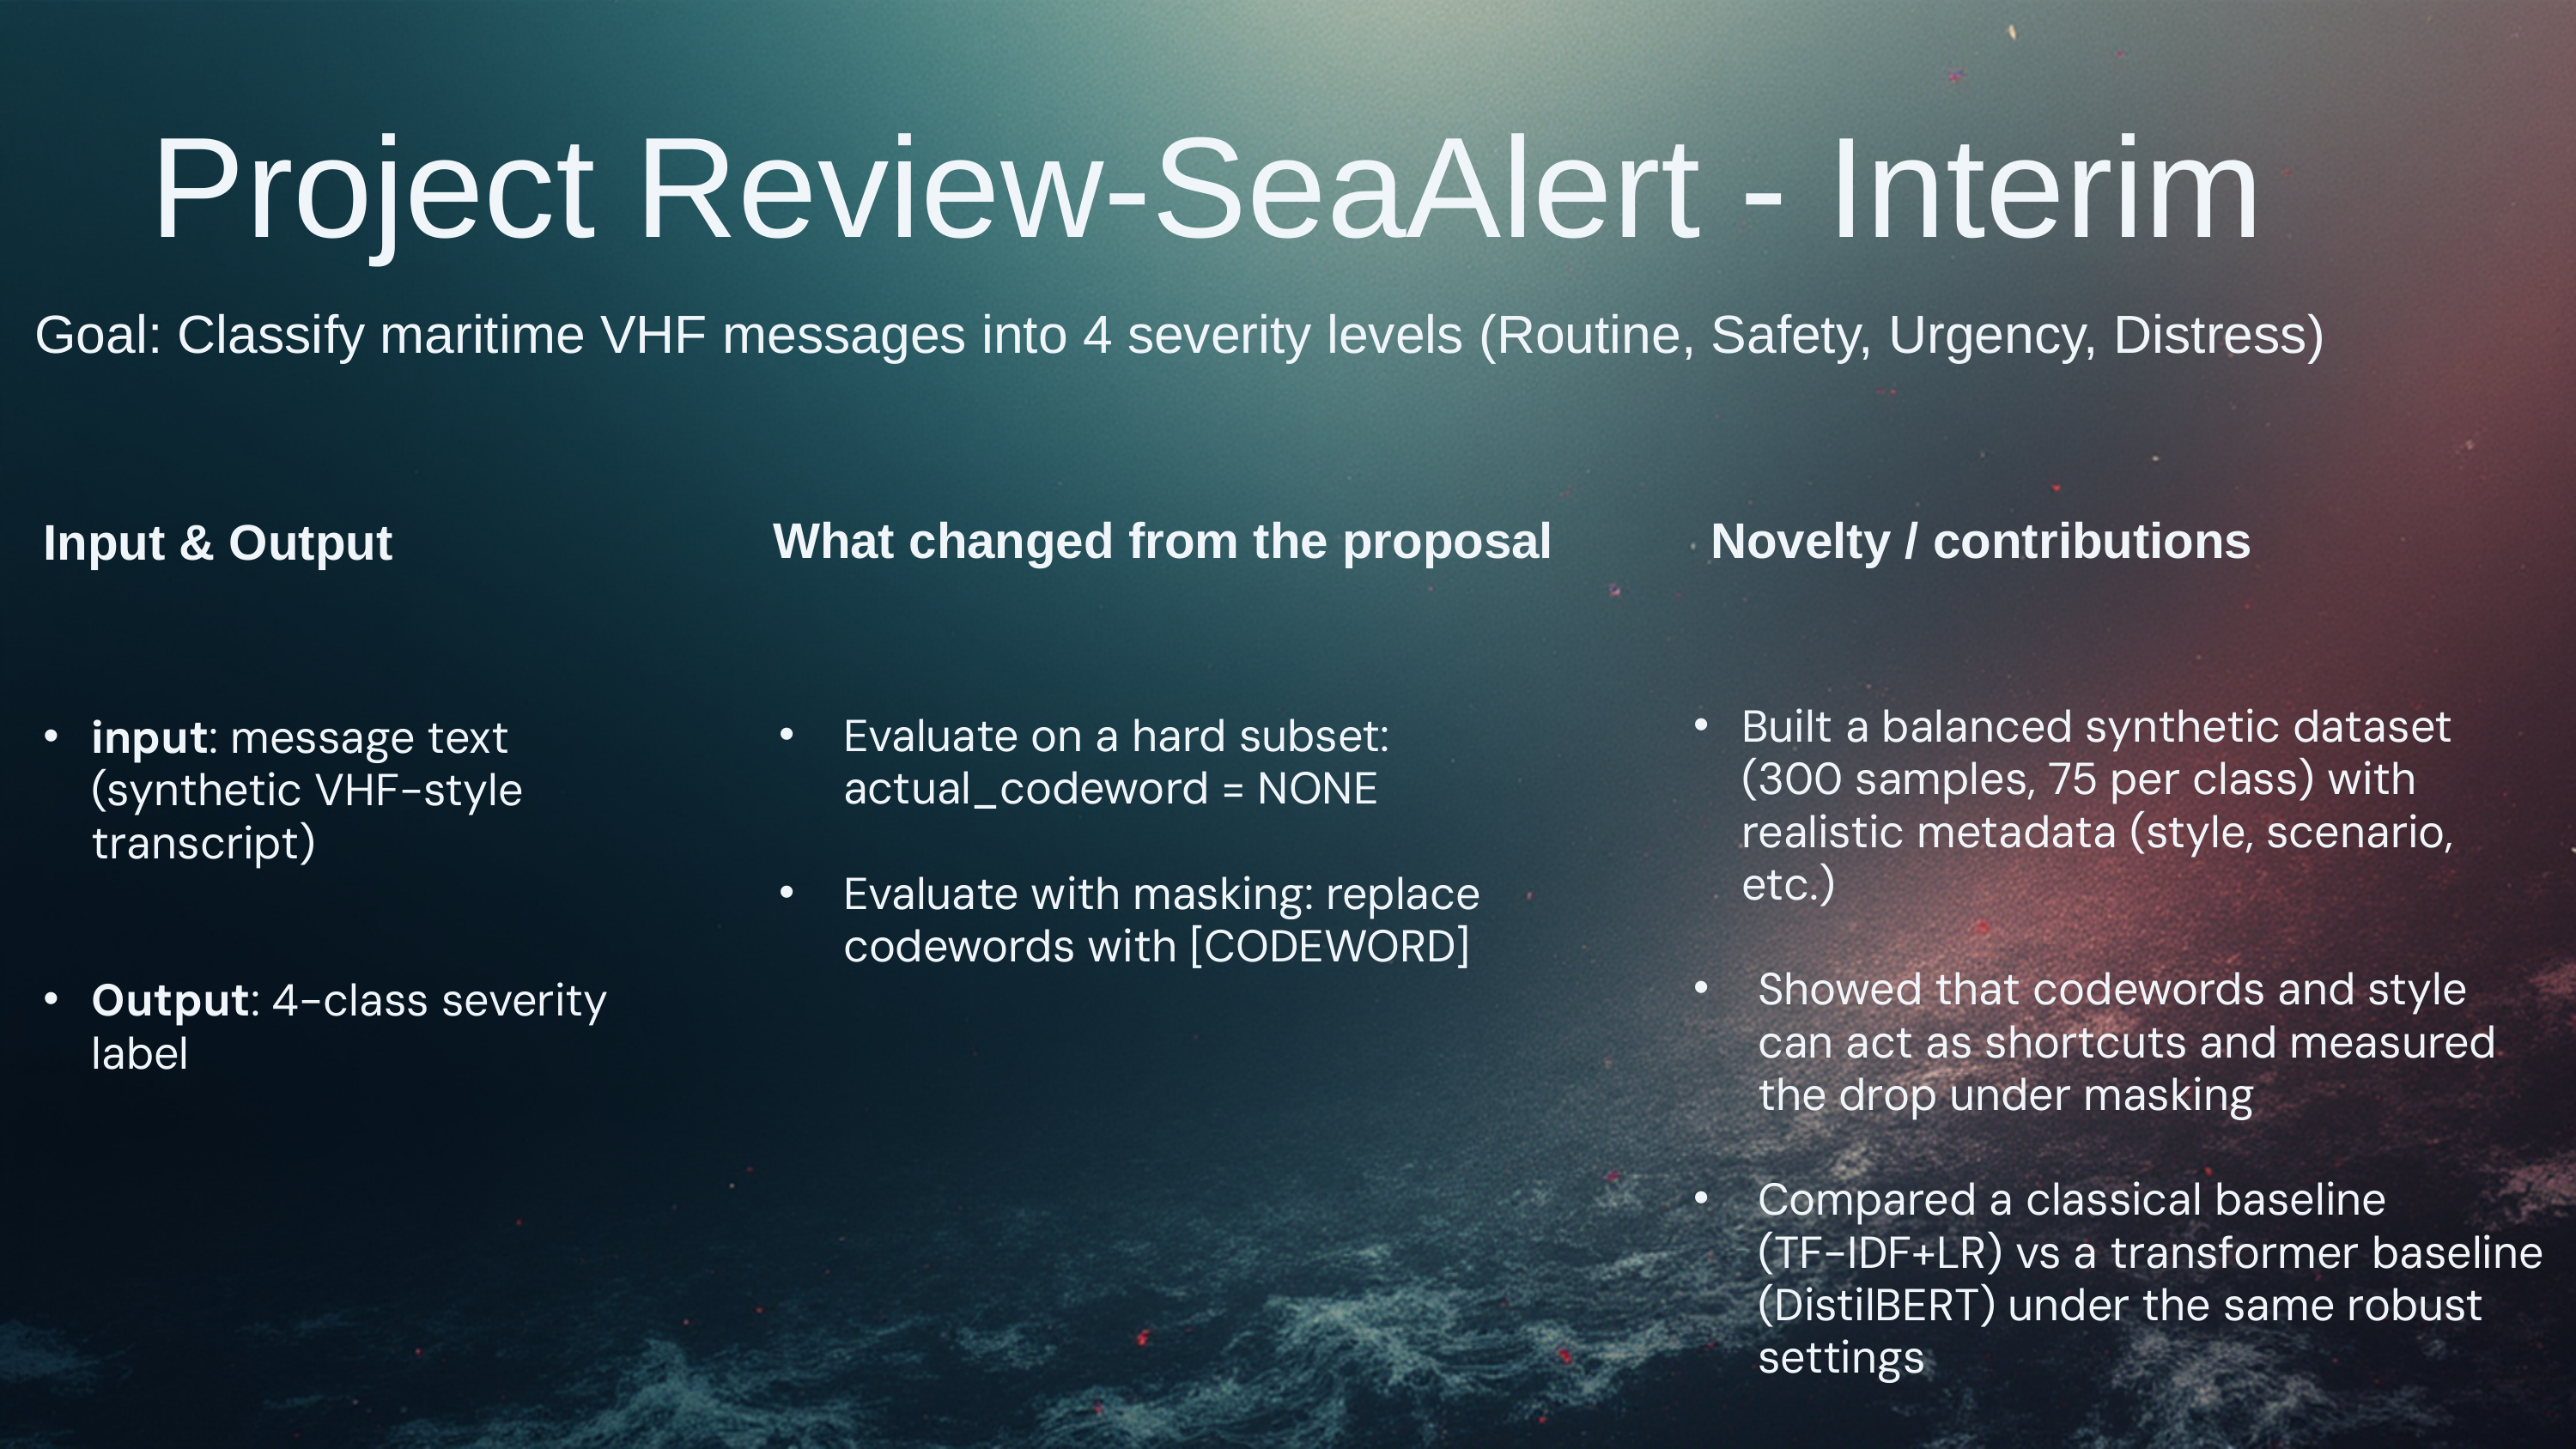

Project Review-SeaAlert - Interim
Goal: Classify maritime VHF messages into 4 severity levels (Routine, Safety, Urgency, Distress)
Novelty / contributions
Built a balanced synthetic dataset (300 samples, 75 per class) with realistic metadata (style, scenario, etc.)

Showed that codewords and style can act as shortcuts and measured the drop under masking

Compared a classical baseline
(TF-IDF+LR) vs a transformer baseline (DistilBERT) under the same robust settings

What changed from the proposal

Evaluate on a hard subset: actual_codeword = NONE

Evaluate with masking: replace codewords with [CODEWORD]
Input & Output
input: message text (synthetic VHF-style transcript)

Output: 4-class severity label